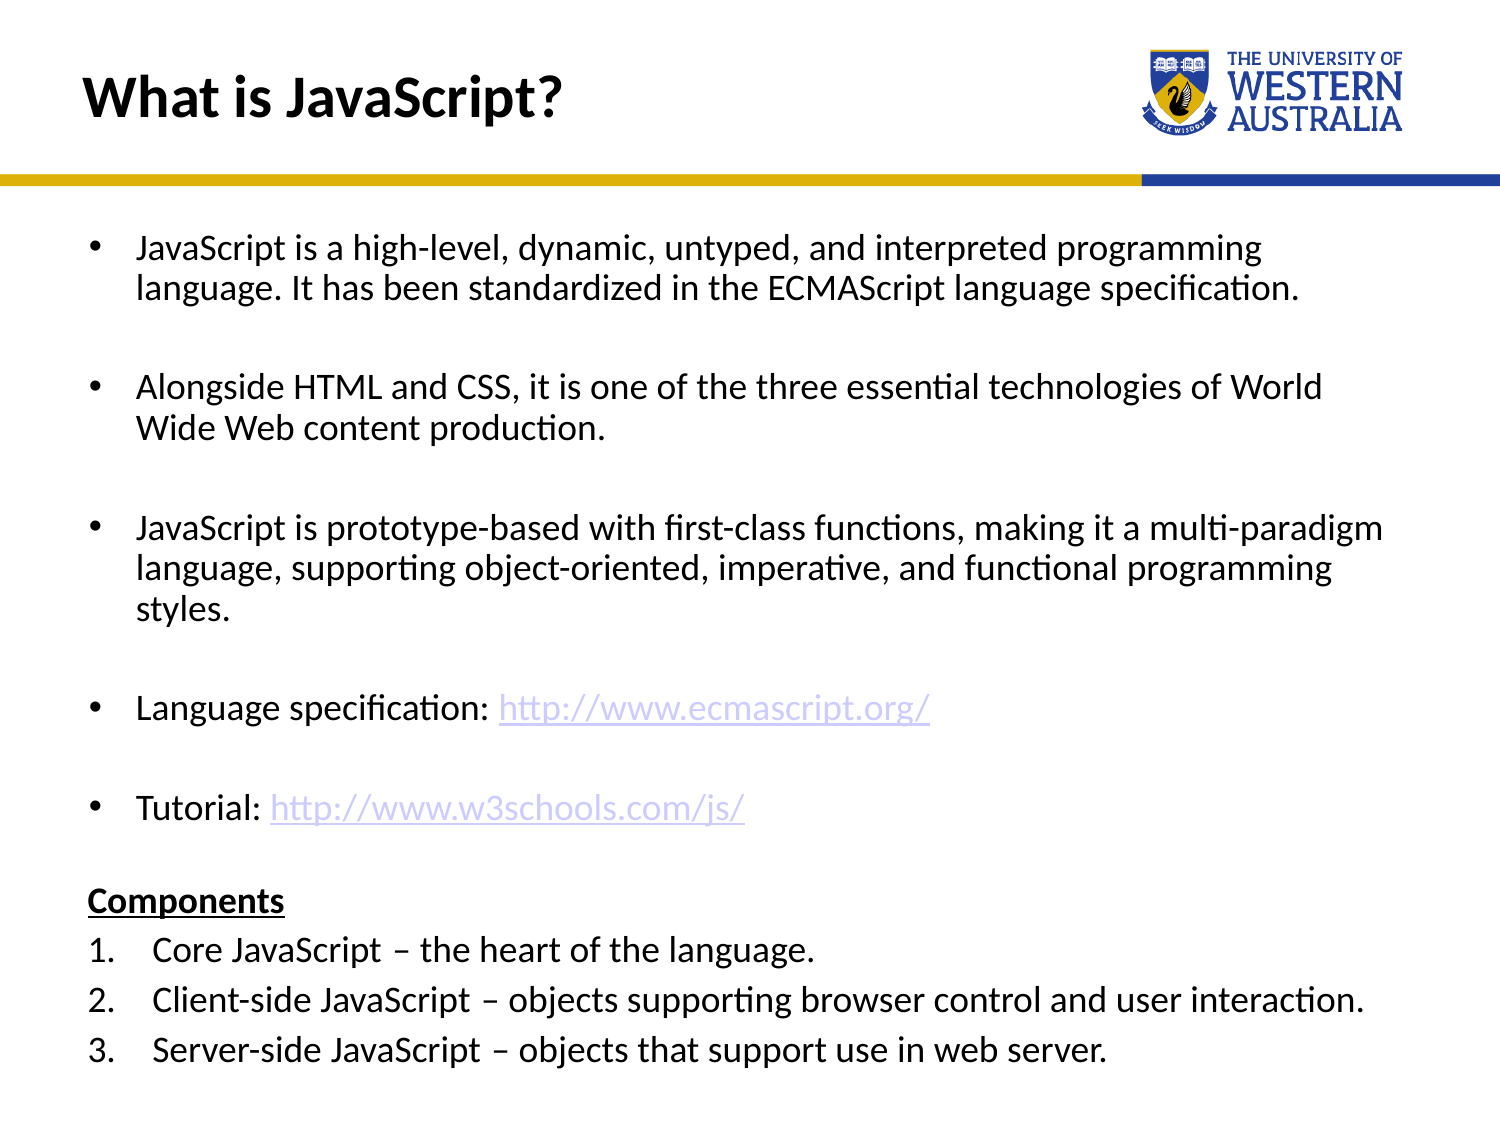

What is JavaScript?
JavaScript is a high-level, dynamic, untyped, and interpreted programming language. It has been standardized in the ECMAScript language specification.

Alongside HTML and CSS, it is one of the three essential technologies of World Wide Web content production.

JavaScript is prototype-based with first-class functions, making it a multi-paradigm language, supporting object-oriented, imperative, and functional programming styles.

Language specification: http://www.ecmascript.org/

Tutorial: http://www.w3schools.com/js/

Components
 Core JavaScript – the heart of the language.
 Client-side JavaScript – objects supporting browser control and user interaction.
 Server-side JavaScript – objects that support use in web server.